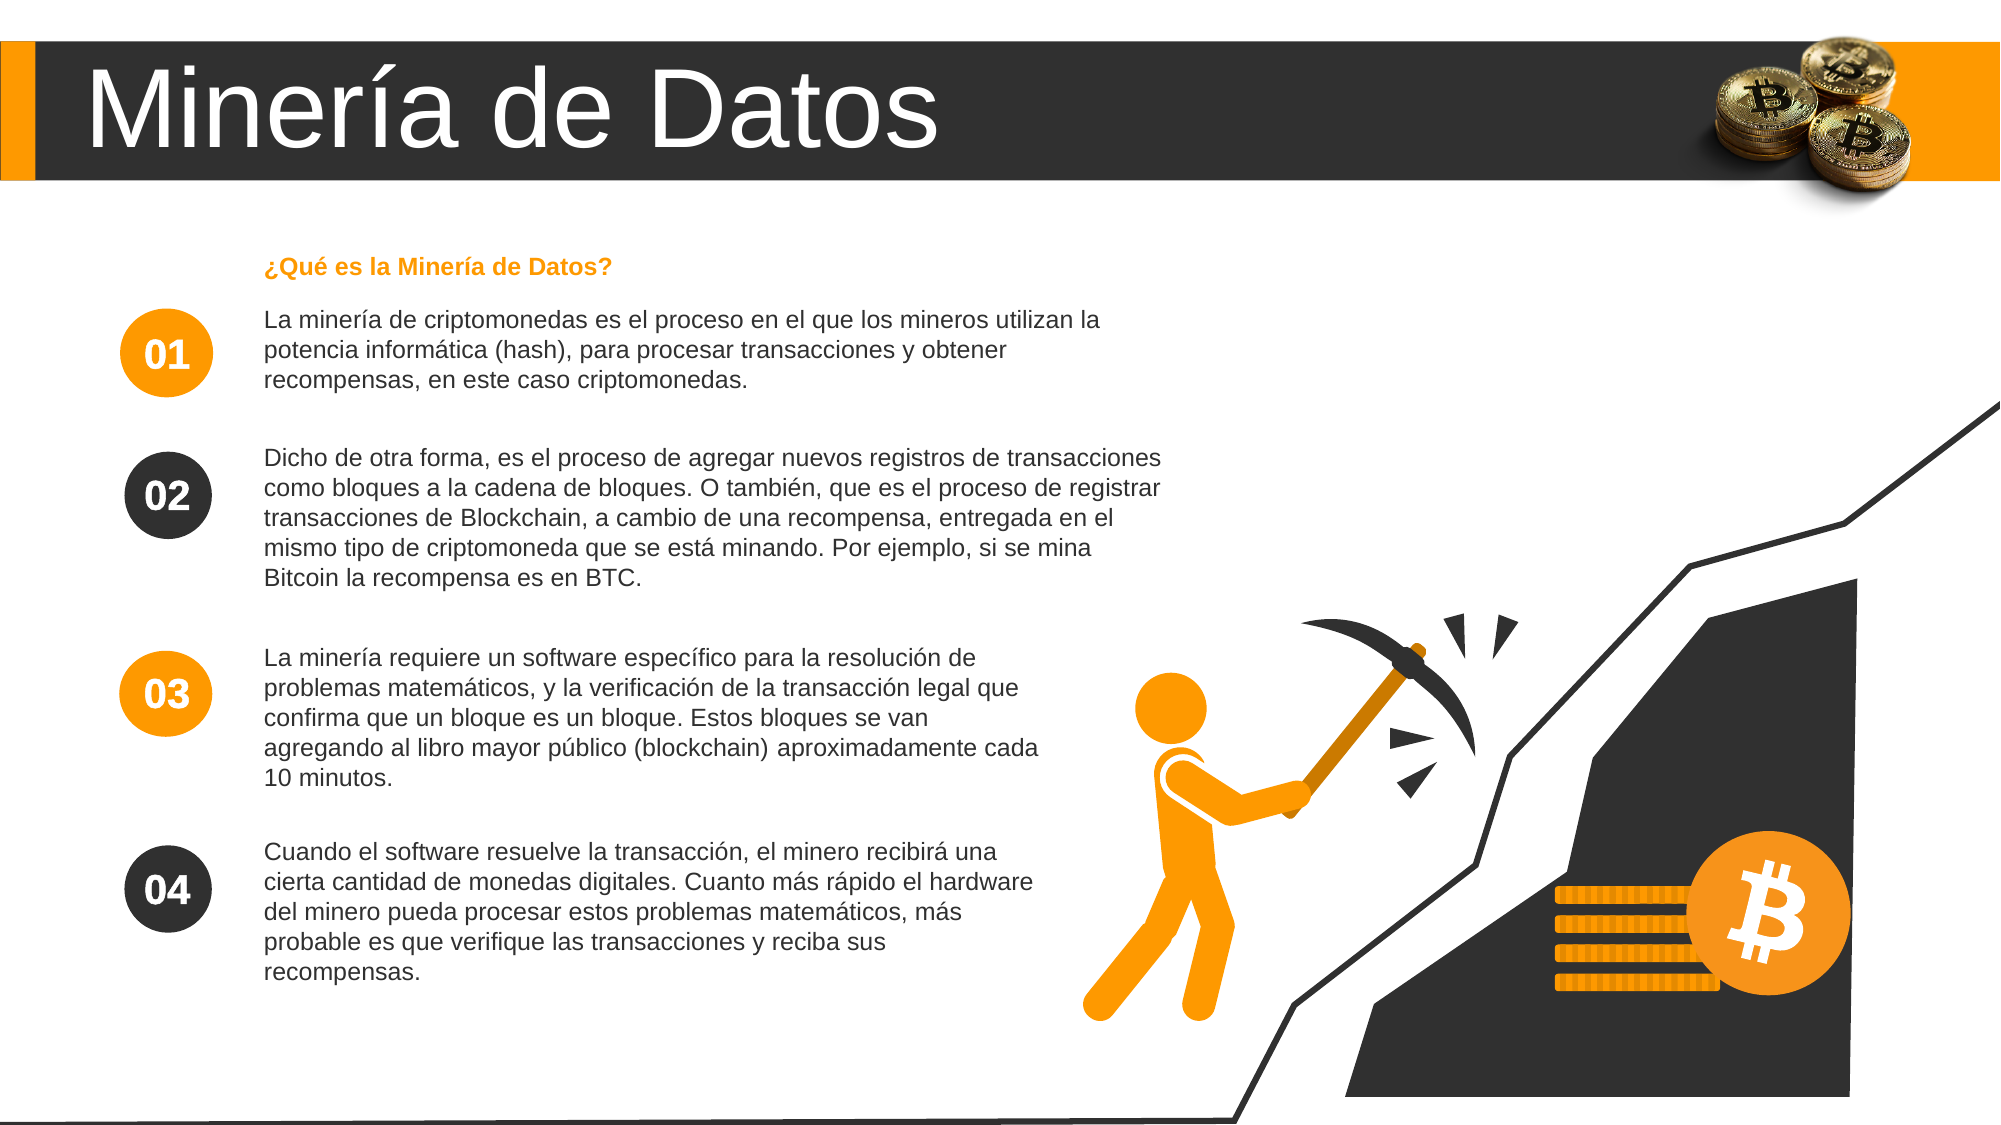

Minería de Datos
¿Qué es la Minería de Datos?
La minería de criptomonedas es el proceso en el que los mineros utilizan la potencia informática (hash), para procesar transacciones y obtener recompensas, en este caso criptomonedas.

01

Dicho de otra forma, es el proceso de agregar nuevos registros de transacciones como bloques a la cadena de bloques. O también, que es el proceso de registrar transacciones de Blockchain, a cambio de una recompensa, entregada en el mismo tipo de criptomoneda que se está minando. Por ejemplo, si se mina Bitcoin la recompensa es en BTC.

02

La minería requiere un software específico para la resolución de problemas matemáticos, y la verificación de la transacción legal que confirma que un bloque es un bloque. Estos bloques se van agregando al libro mayor público (blockchain) aproximadamente cada 10 minutos.

03

Cuando el software resuelve la transacción, el minero recibirá una cierta cantidad de monedas digitales. Cuanto más rápido el hardware del minero pueda procesar estos problemas matemáticos, más probable es que verifique las transacciones y reciba sus recompensas.

04